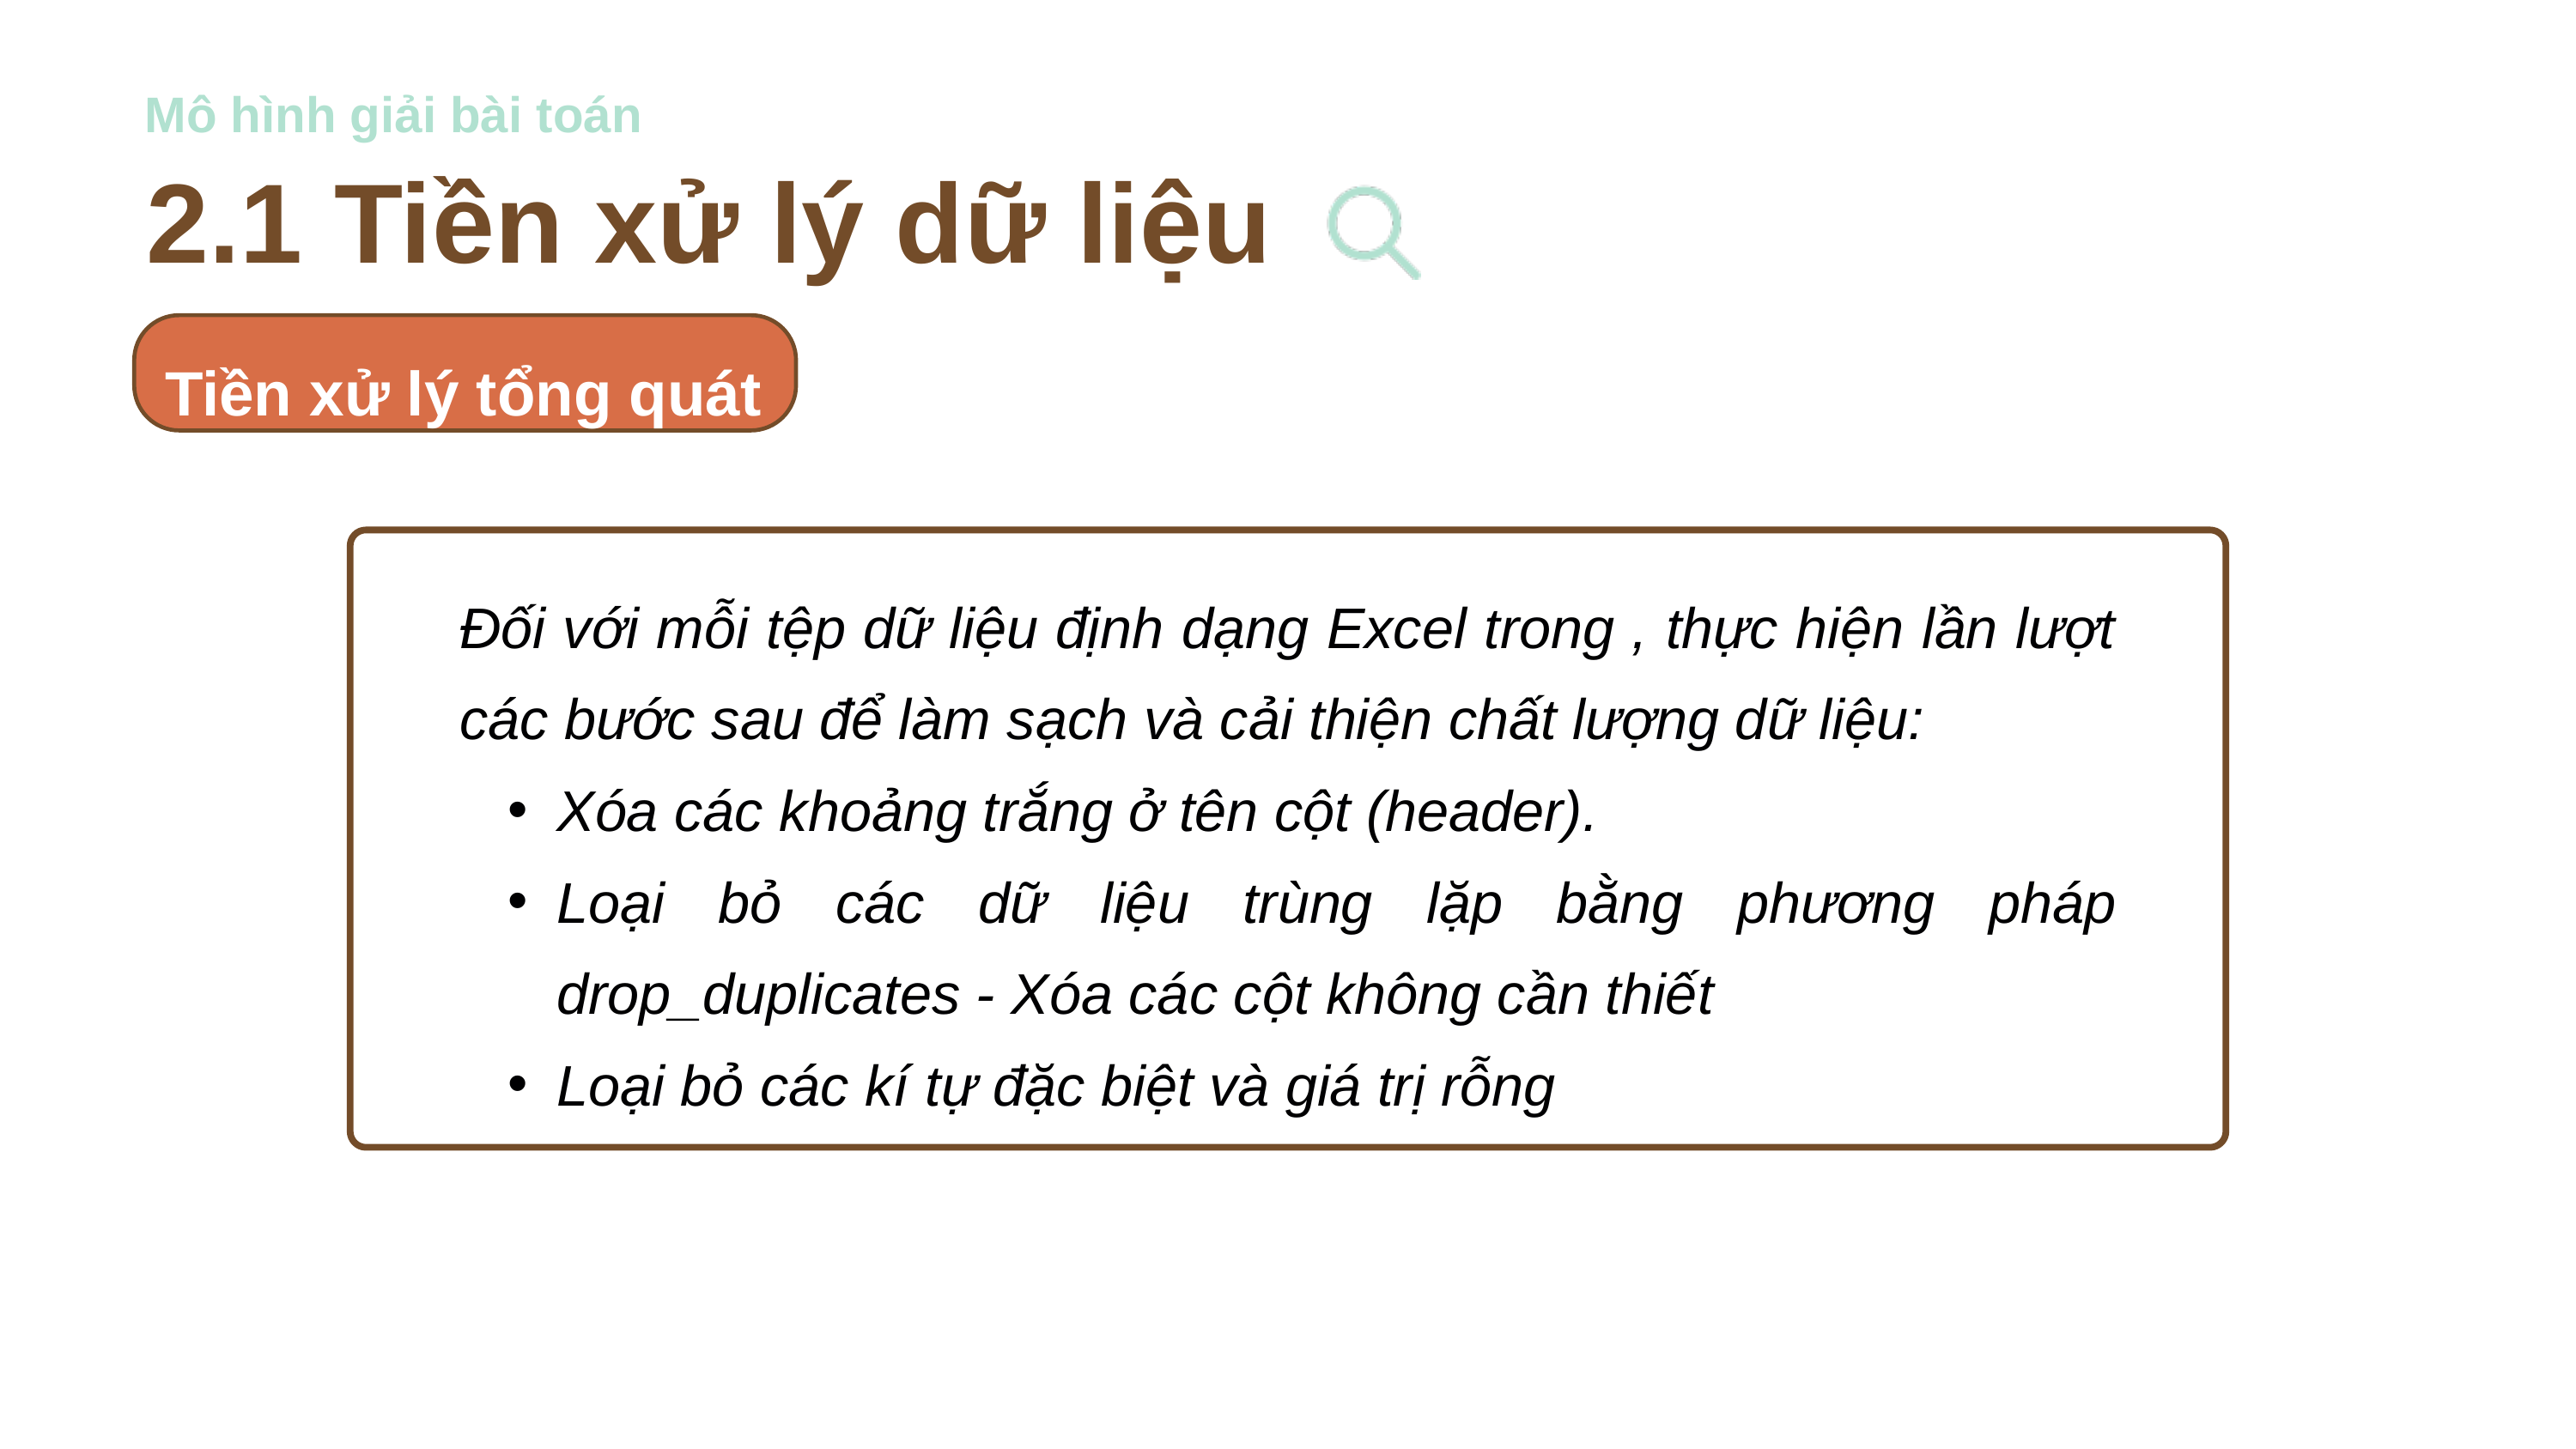

Mô hình giải bài toán
2.1 Tiền xử lý dữ liệu

Tiền xử lý tổng quát

Đối với mỗi tệp dữ liệu định dạng Excel trong , thực hiện lần lượt các bước sau để làm sạch và cải thiện chất lượng dữ liệu:
Xóa các khoảng trắng ở tên cột (header).
Loại bỏ các dữ liệu trùng lặp bằng phương pháp drop_duplicates - Xóa các cột không cần thiết
Loại bỏ các kí tự đặc biệt và giá trị rỗng